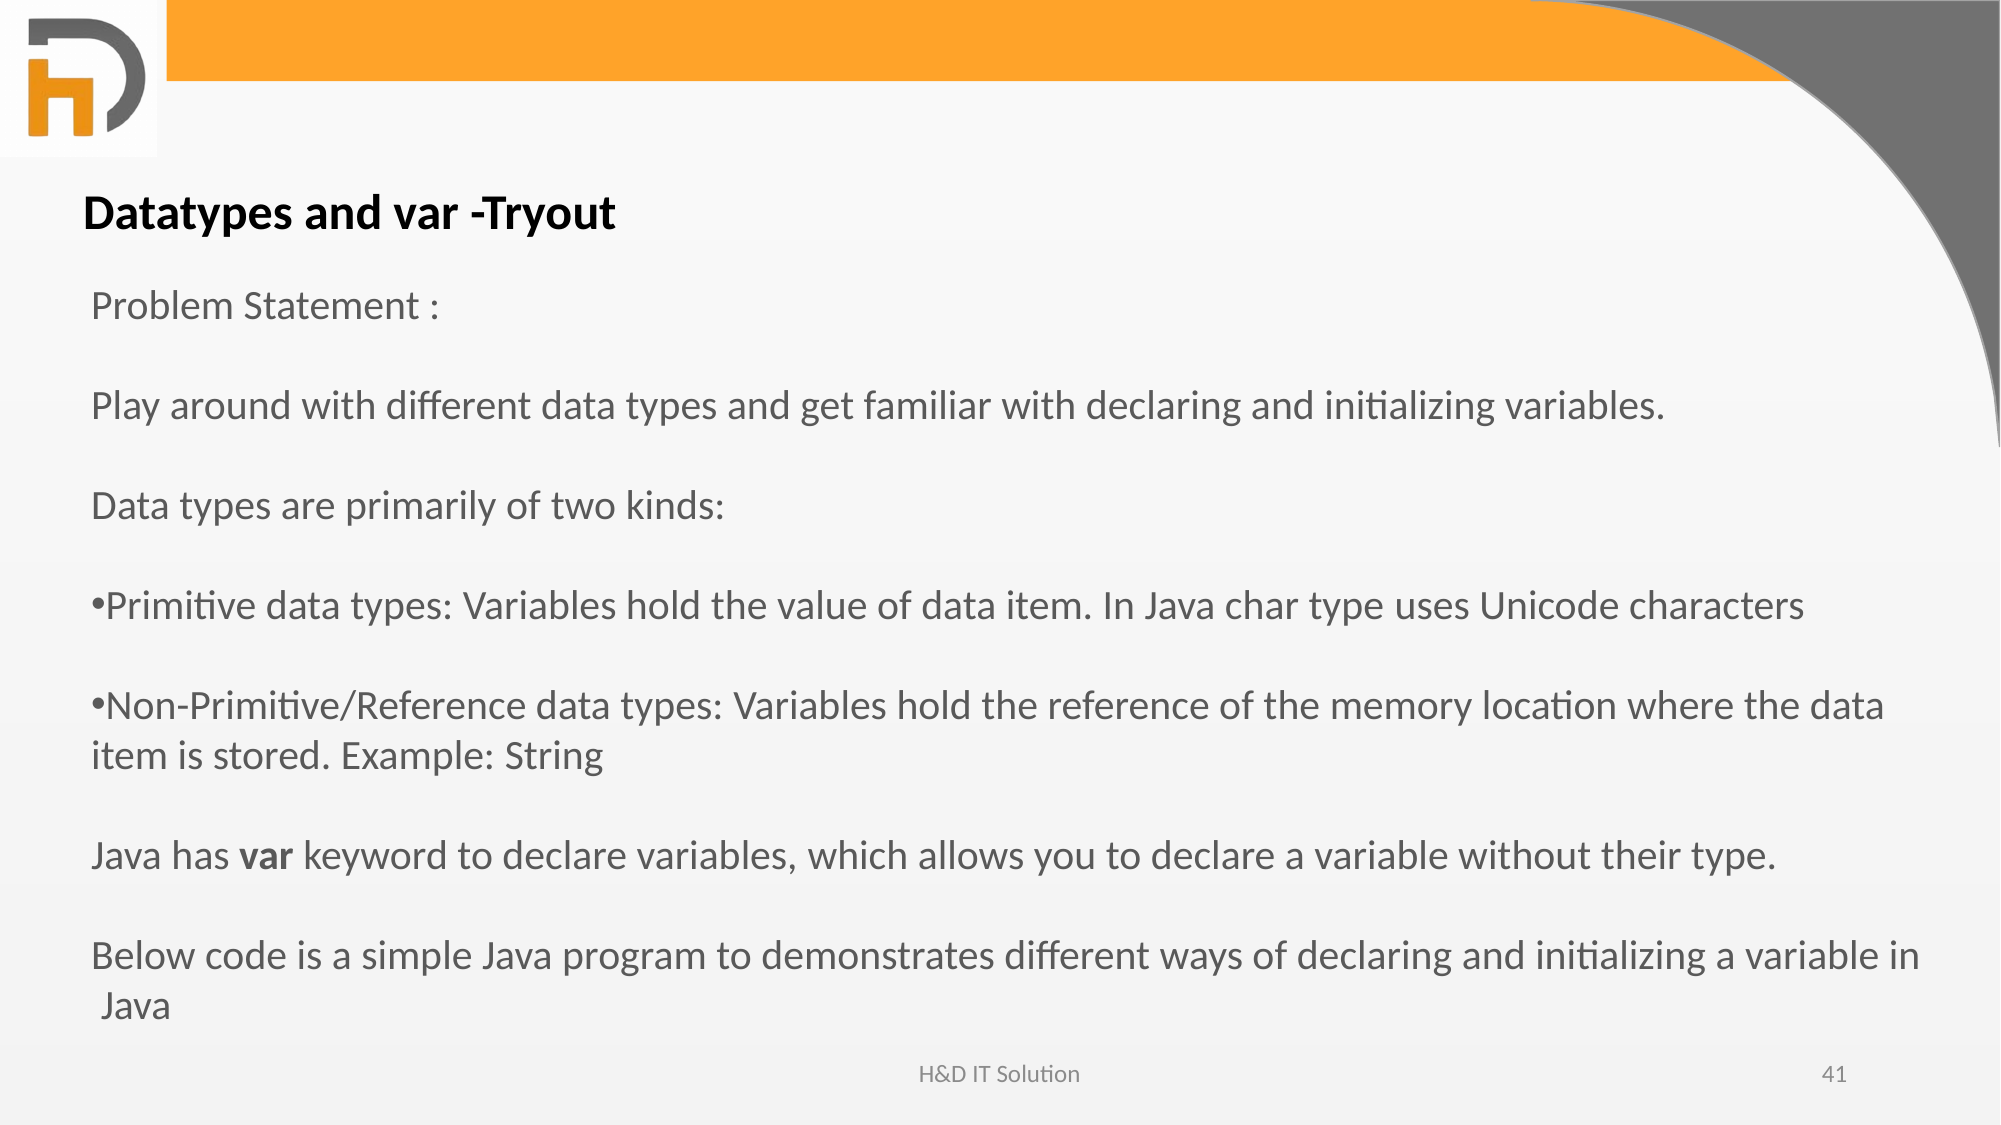

Datatypes and var -Tryout
Problem Statement :

Play around with different data types and get familiar with declaring and initializing variables.

Data types are primarily of two kinds:

Primitive data types: Variables hold the value of data item. In Java char type uses Unicode characters

Non-Primitive/Reference data types: Variables hold the reference of the memory location where the data item is stored. Example: String

Java has var keyword to declare variables, which allows you to declare a variable without their type.

Below code is a simple Java program to demonstrates different ways of declaring and initializing a variable in  Java
H&D IT Solution
41